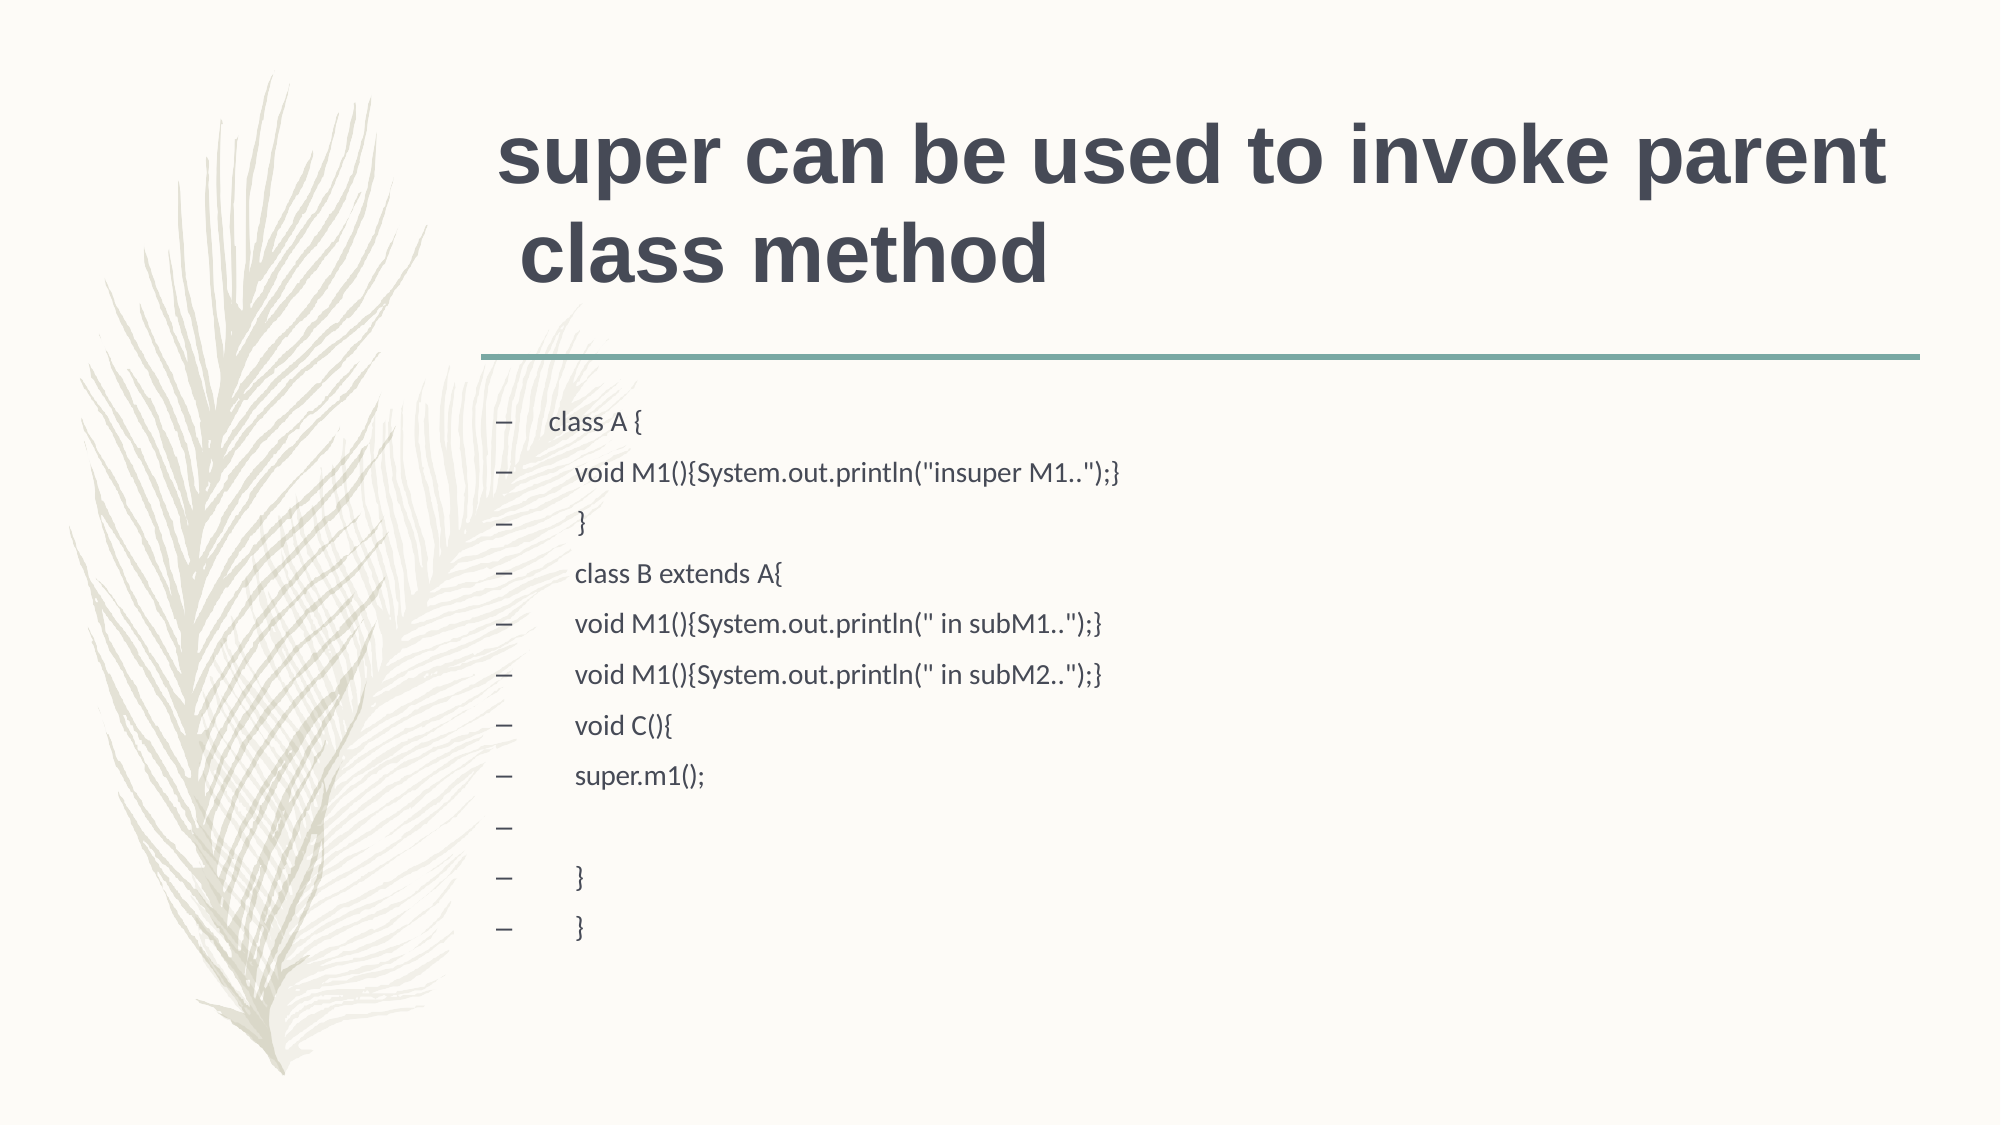

# super can be used to invoke parent  class method
class A {
void M1(){System.out.println("insuper M1..");}
–	}
class B extends A{
void M1(){System.out.println(" in subM1..");}
void M1(){System.out.println(" in subM2..");}
void C(){
super.m1();
–
–
–
}
}